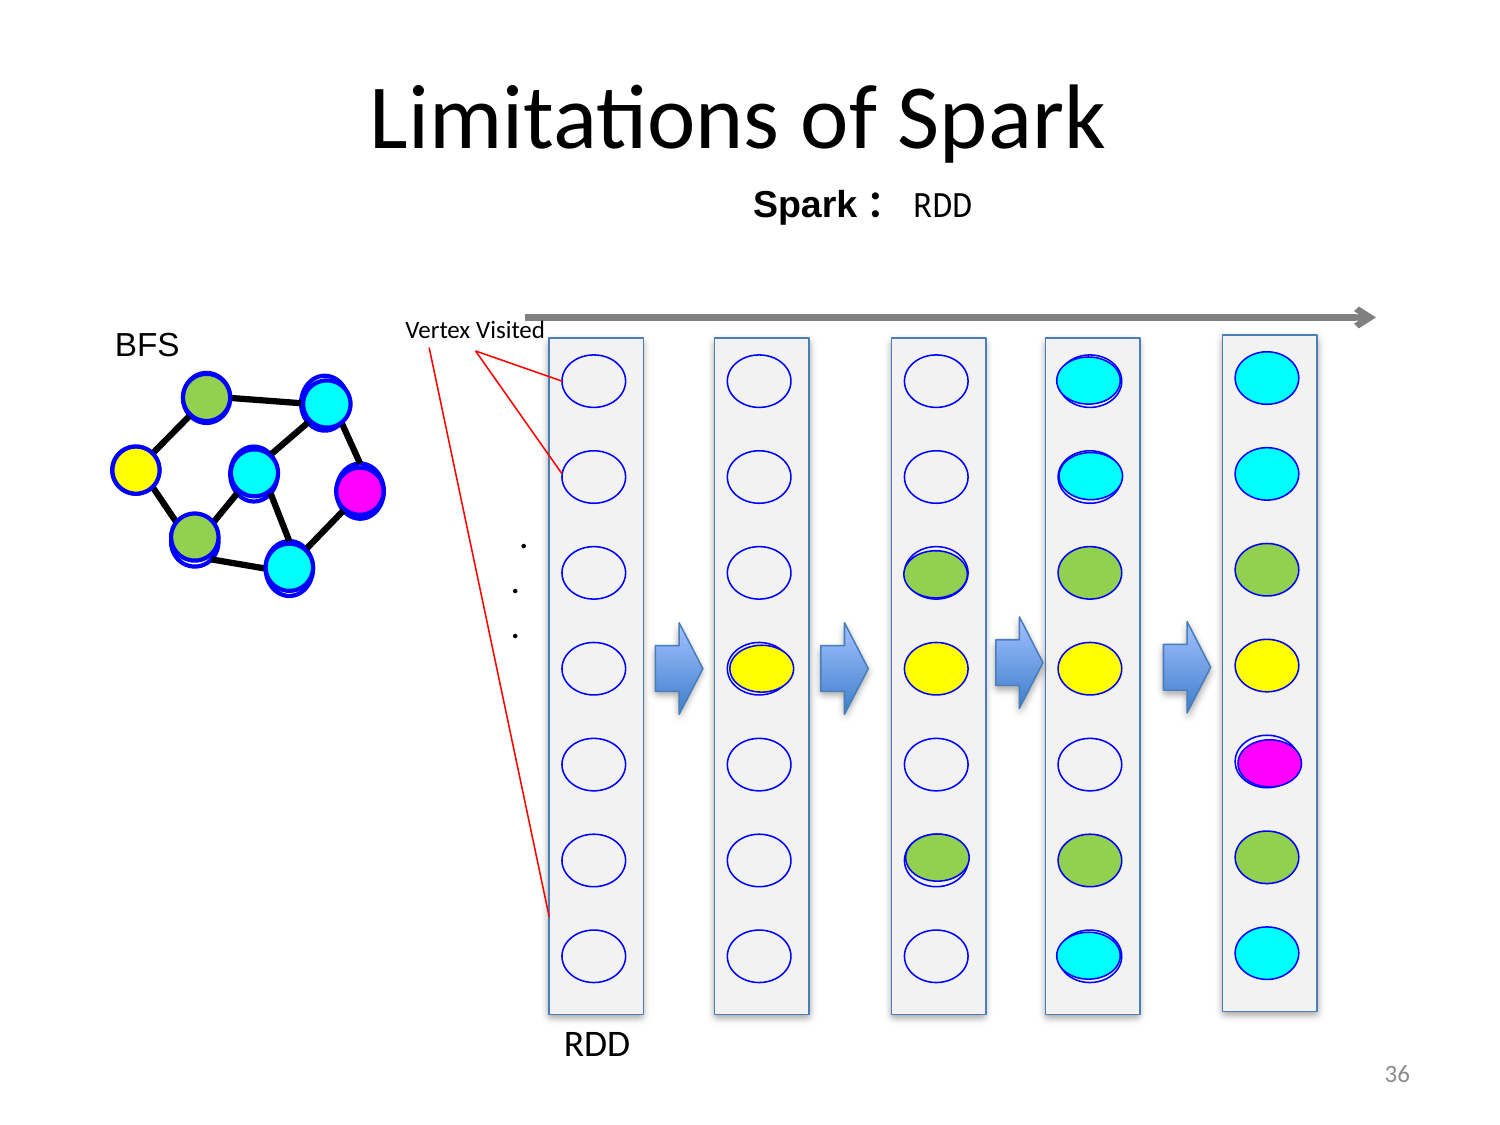

# Limitations of Spark
Spark：RDD
Vertex Visited
 .
.
.
BFS

RDD
36